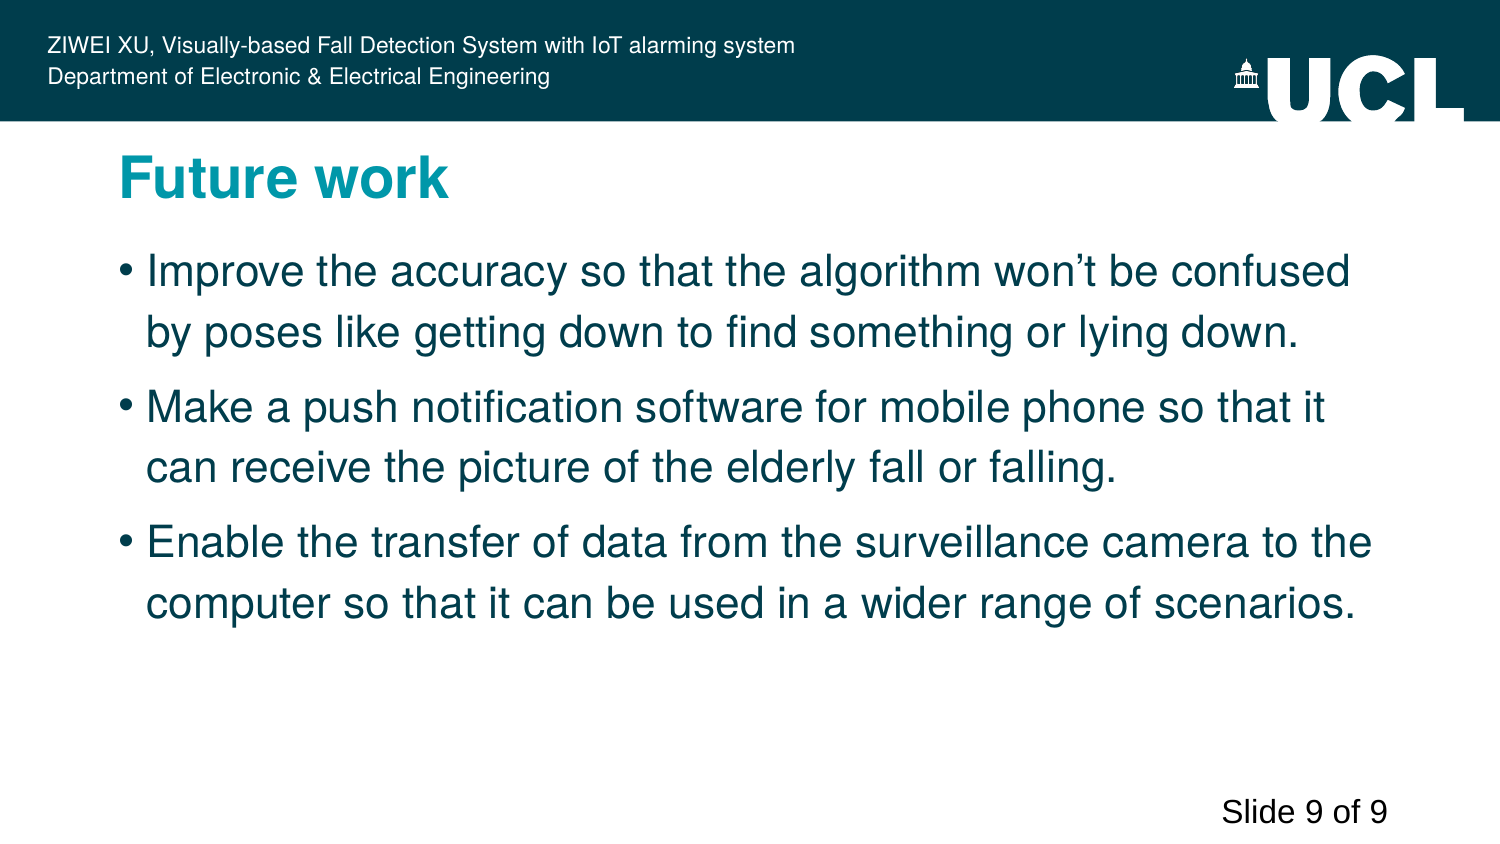

Future work
Improve the accuracy so that the algorithm won’t be confused by poses like getting down to find something or lying down.
Make a push notification software for mobile phone so that it can receive the picture of the elderly fall or falling.
Enable the transfer of data from the surveillance camera to the computer so that it can be used in a wider range of scenarios.